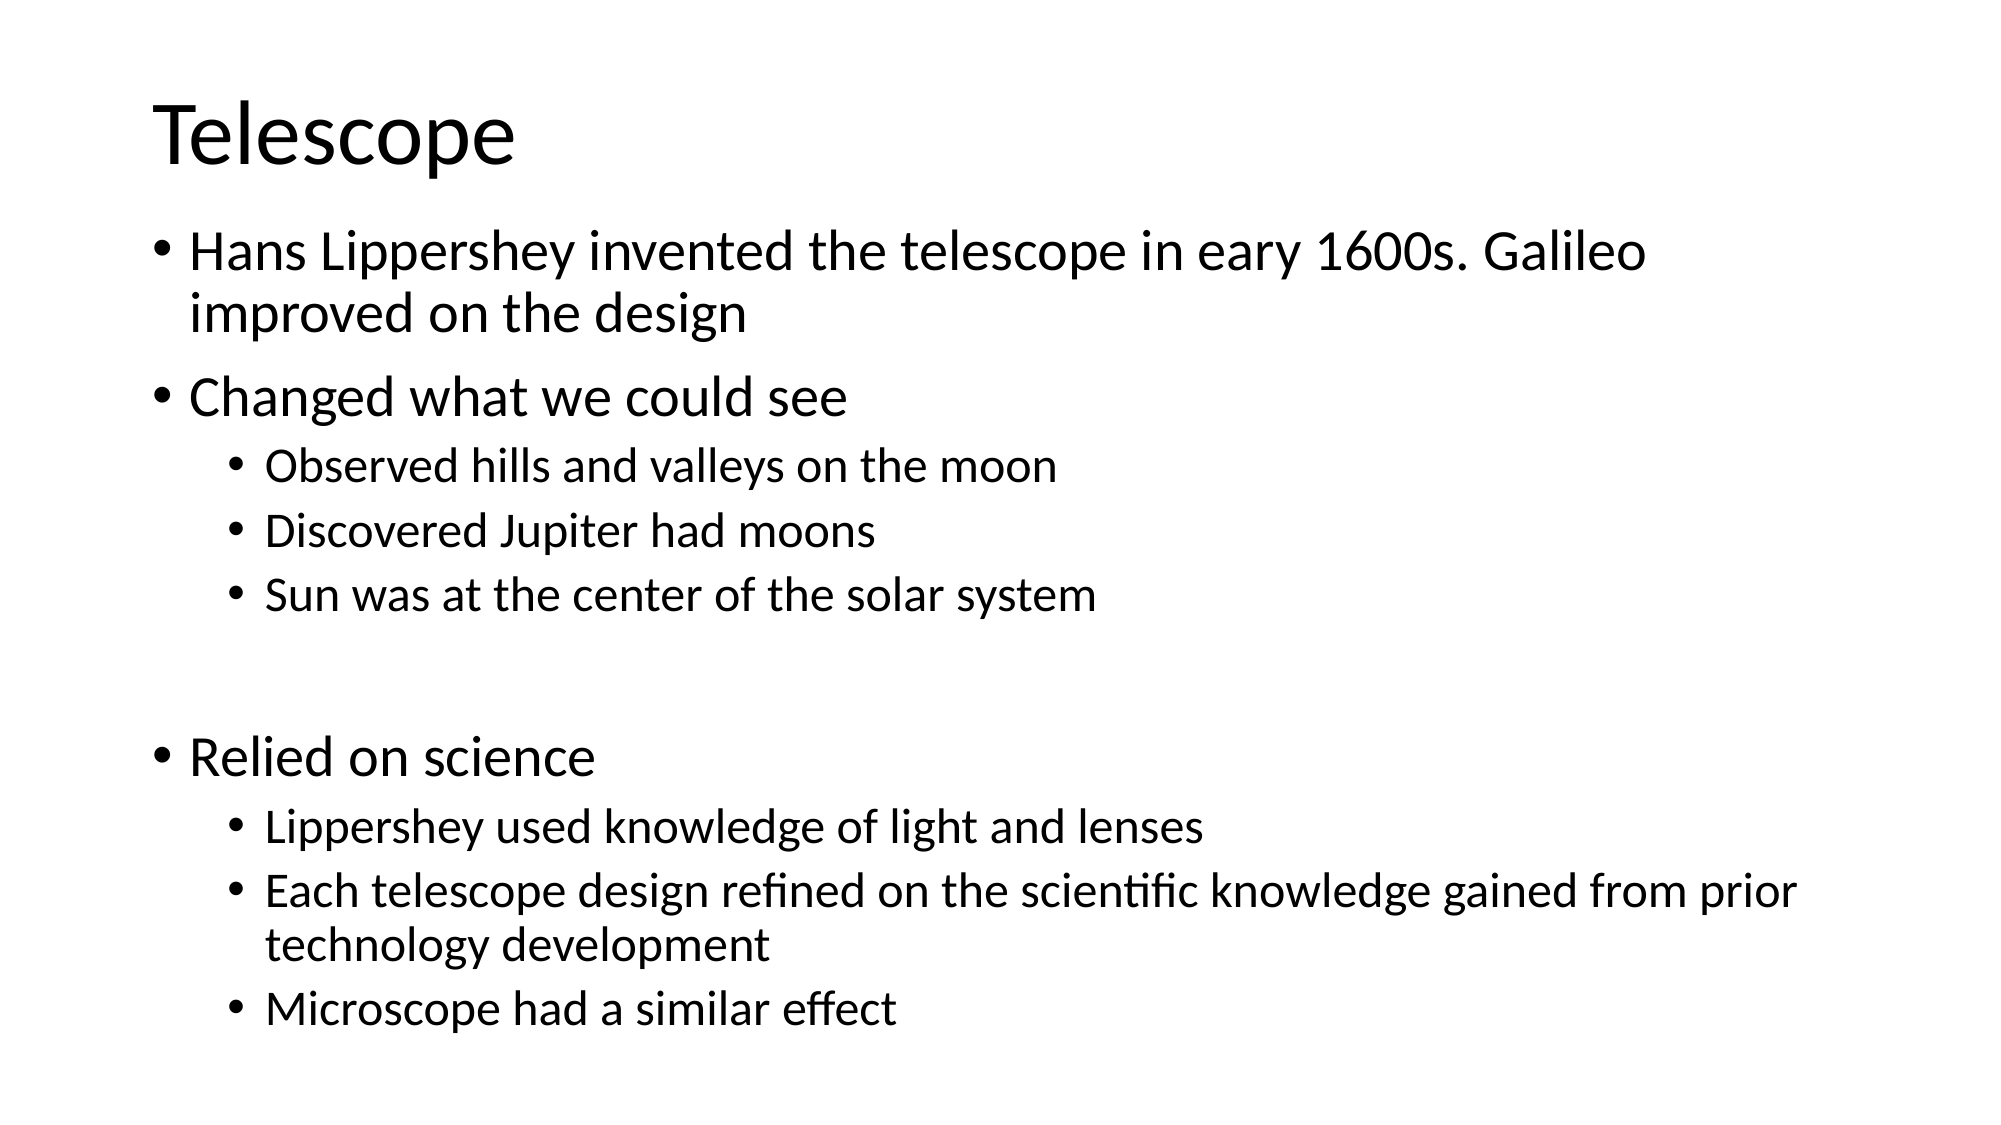

# Telescope
Hans Lippershey invented the telescope in eary 1600s. Galileo improved on the design
Changed what we could see
Observed hills and valleys on the moon
Discovered Jupiter had moons
Sun was at the center of the solar system

Relied on science
Lippershey used knowledge of light and lenses
Each telescope design refined on the scientific knowledge gained from prior technology development
Microscope had a similar effect